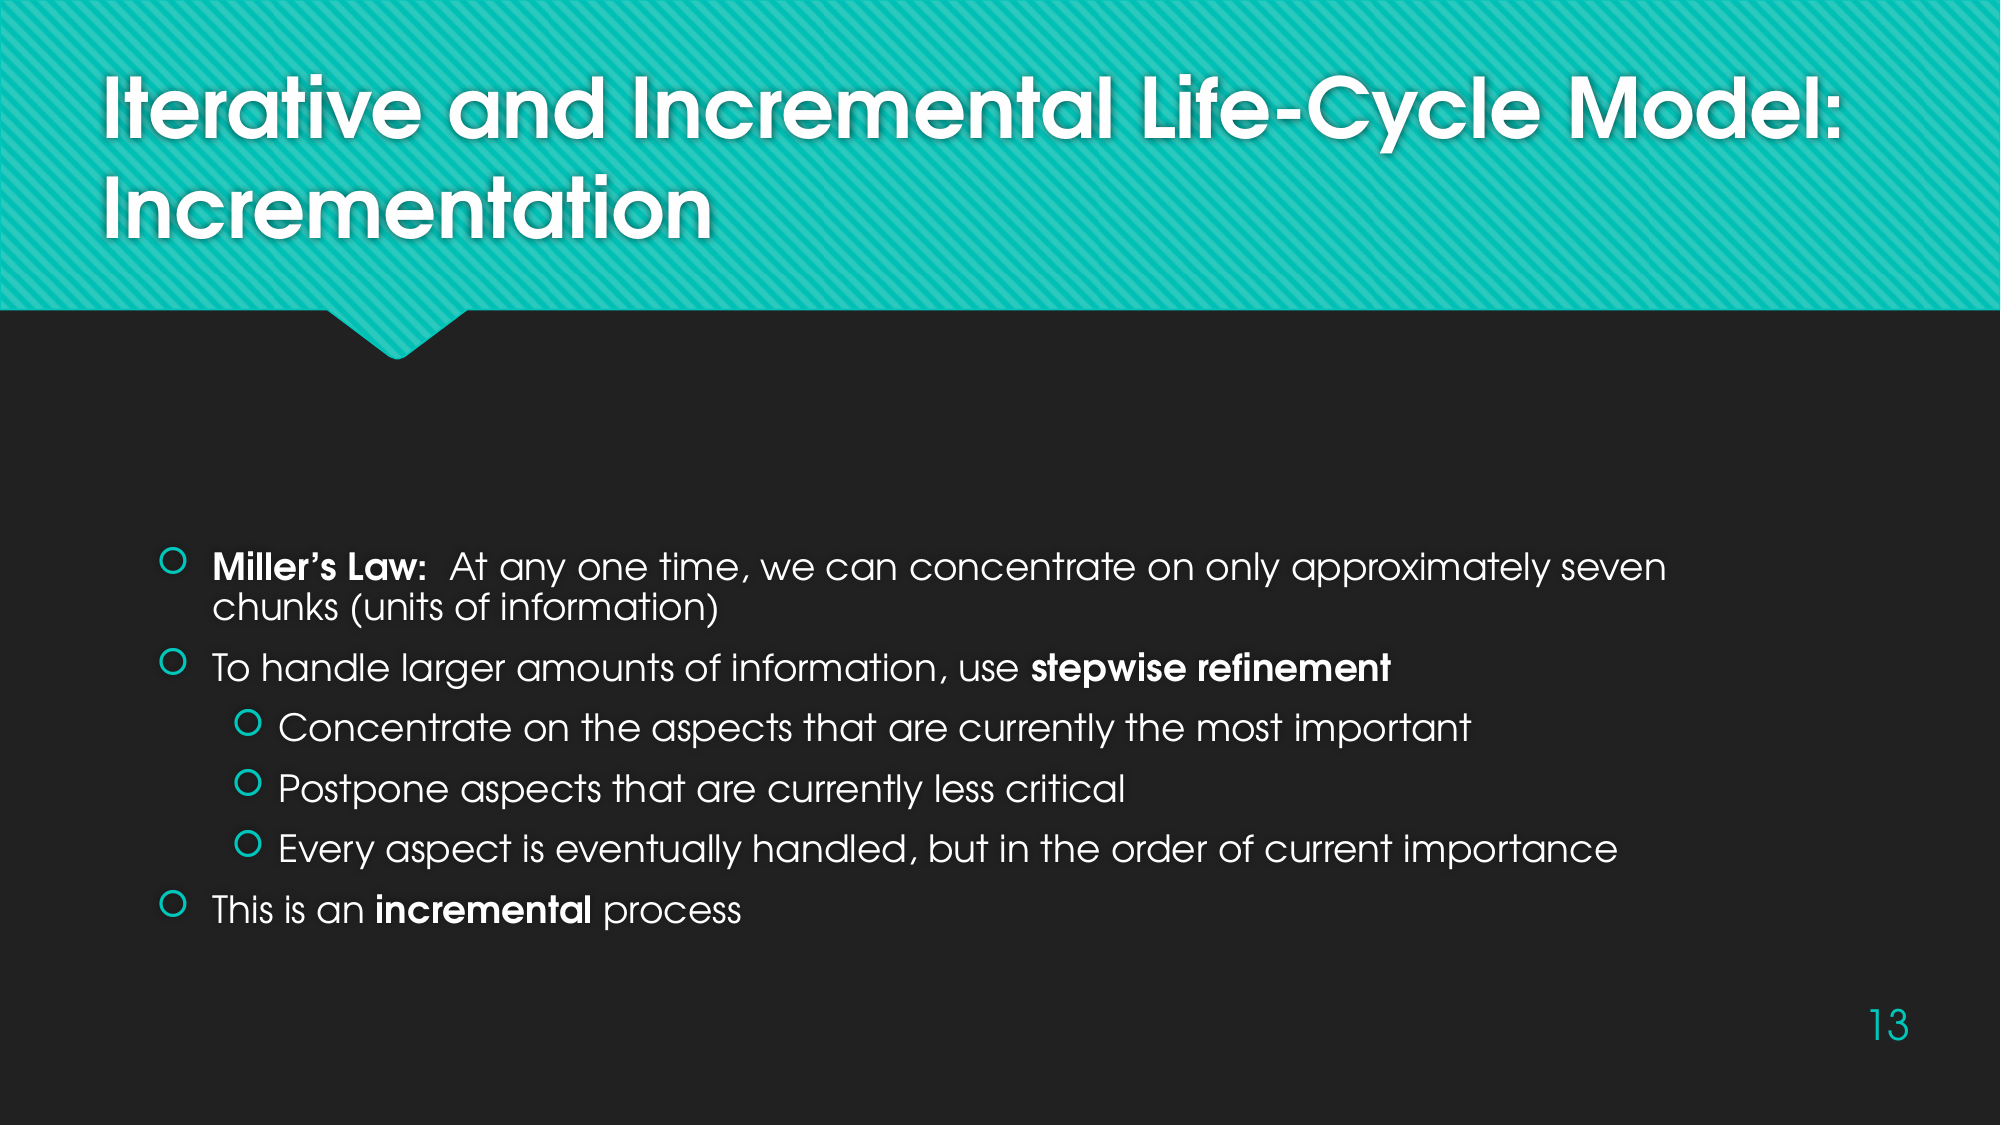

# Iterative and Incremental Life-Cycle Model: Incrementation
Miller’s Law:  At any one time, we can concentrate on only approximately seven chunks (units of information)
To handle larger amounts of information, use stepwise refinement
Concentrate on the aspects that are currently the most important
Postpone aspects that are currently less critical
Every aspect is eventually handled, but in the order of current importance
This is an incremental process
13